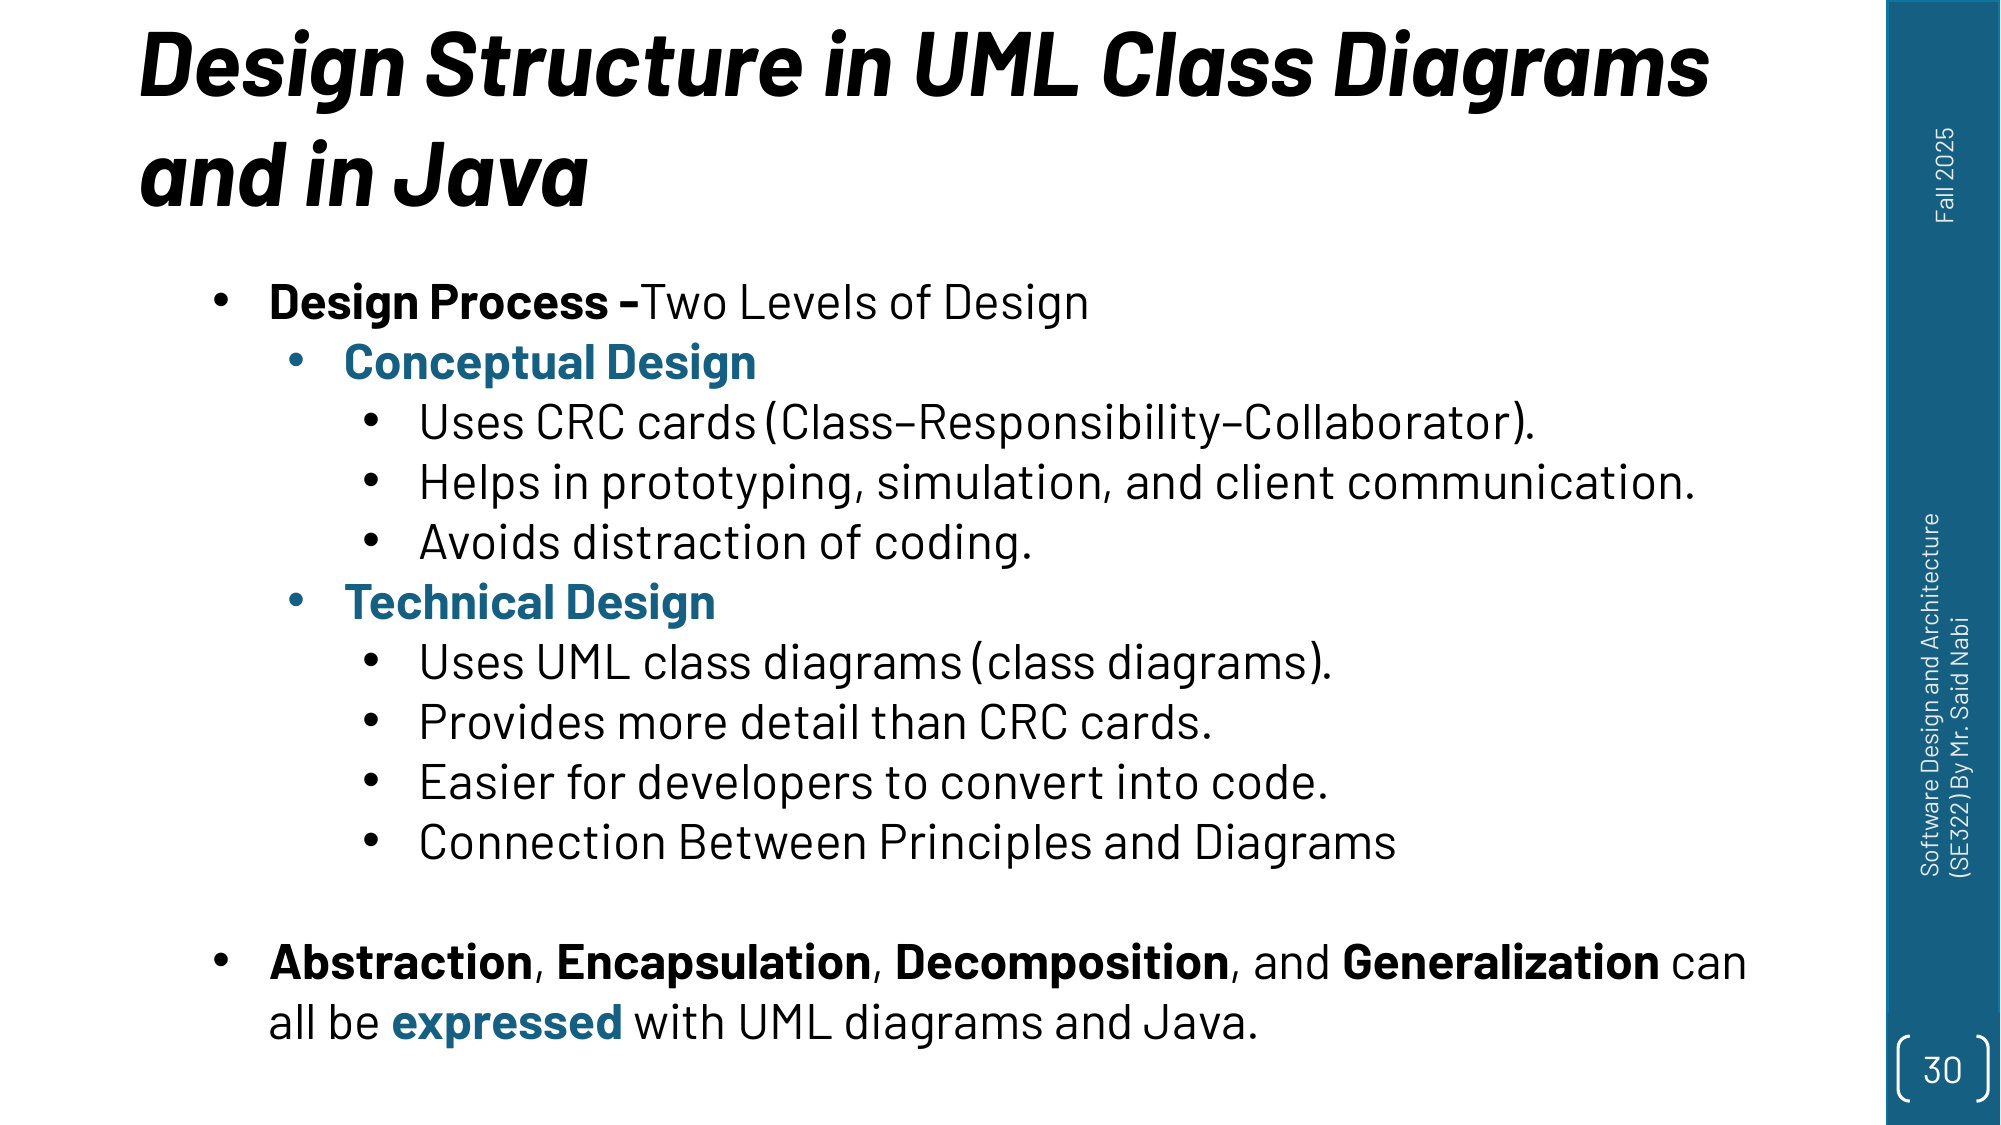

Design Structure in UML Class Diagrams and in Java

Design Process -Two Levels of Design
Conceptual Design
Uses CRC cards (Class–Responsibility–Collaborator).
Helps in prototyping, simulation, and client communication.
Avoids distraction of coding.
Technical Design
Uses UML class diagrams (class diagrams).
Provides more detail than CRC cards.
Easier for developers to convert into code.
Connection Between Principles and Diagrams

Abstraction, Encapsulation, Decomposition, and Generalization can all be expressed with UML diagrams and Java.